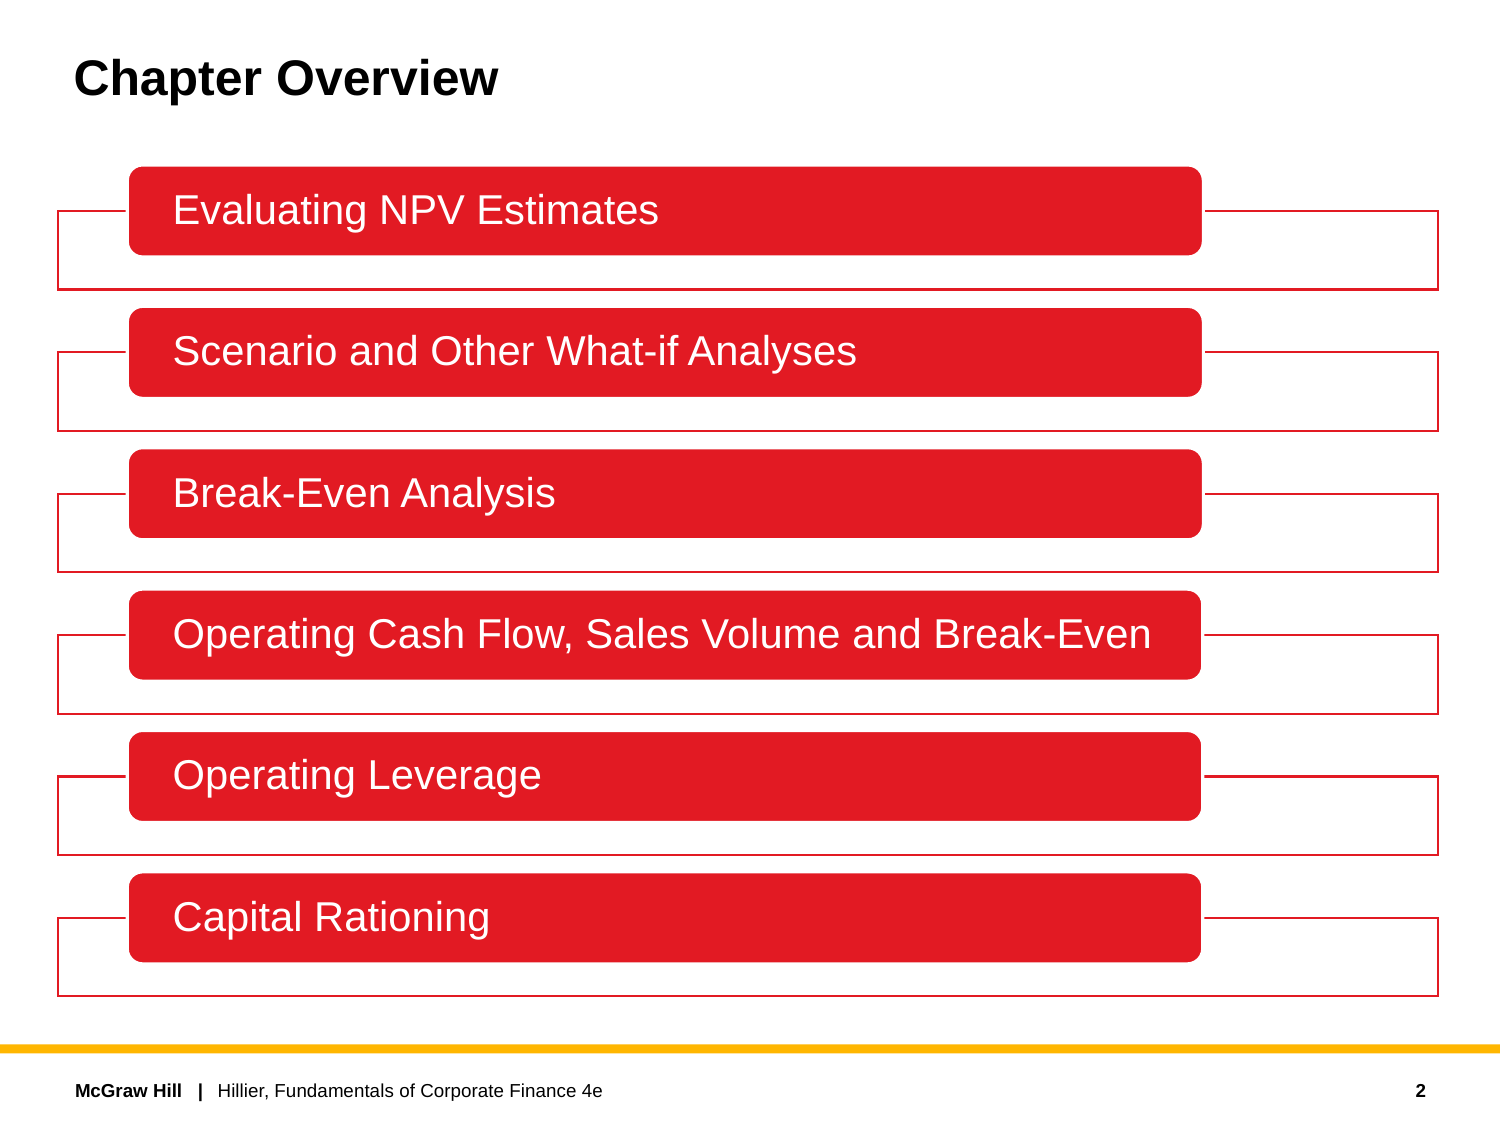

# Chapter Overview
Evaluating NPV Estimates
Scenario and Other What-if Analyses
Break-Even Analysis
Operating Cash Flow, Sales Volume and Break-Even
Operating Leverage
Capital Rationing
2
Hillier, Fundamentals of Corporate Finance 4e